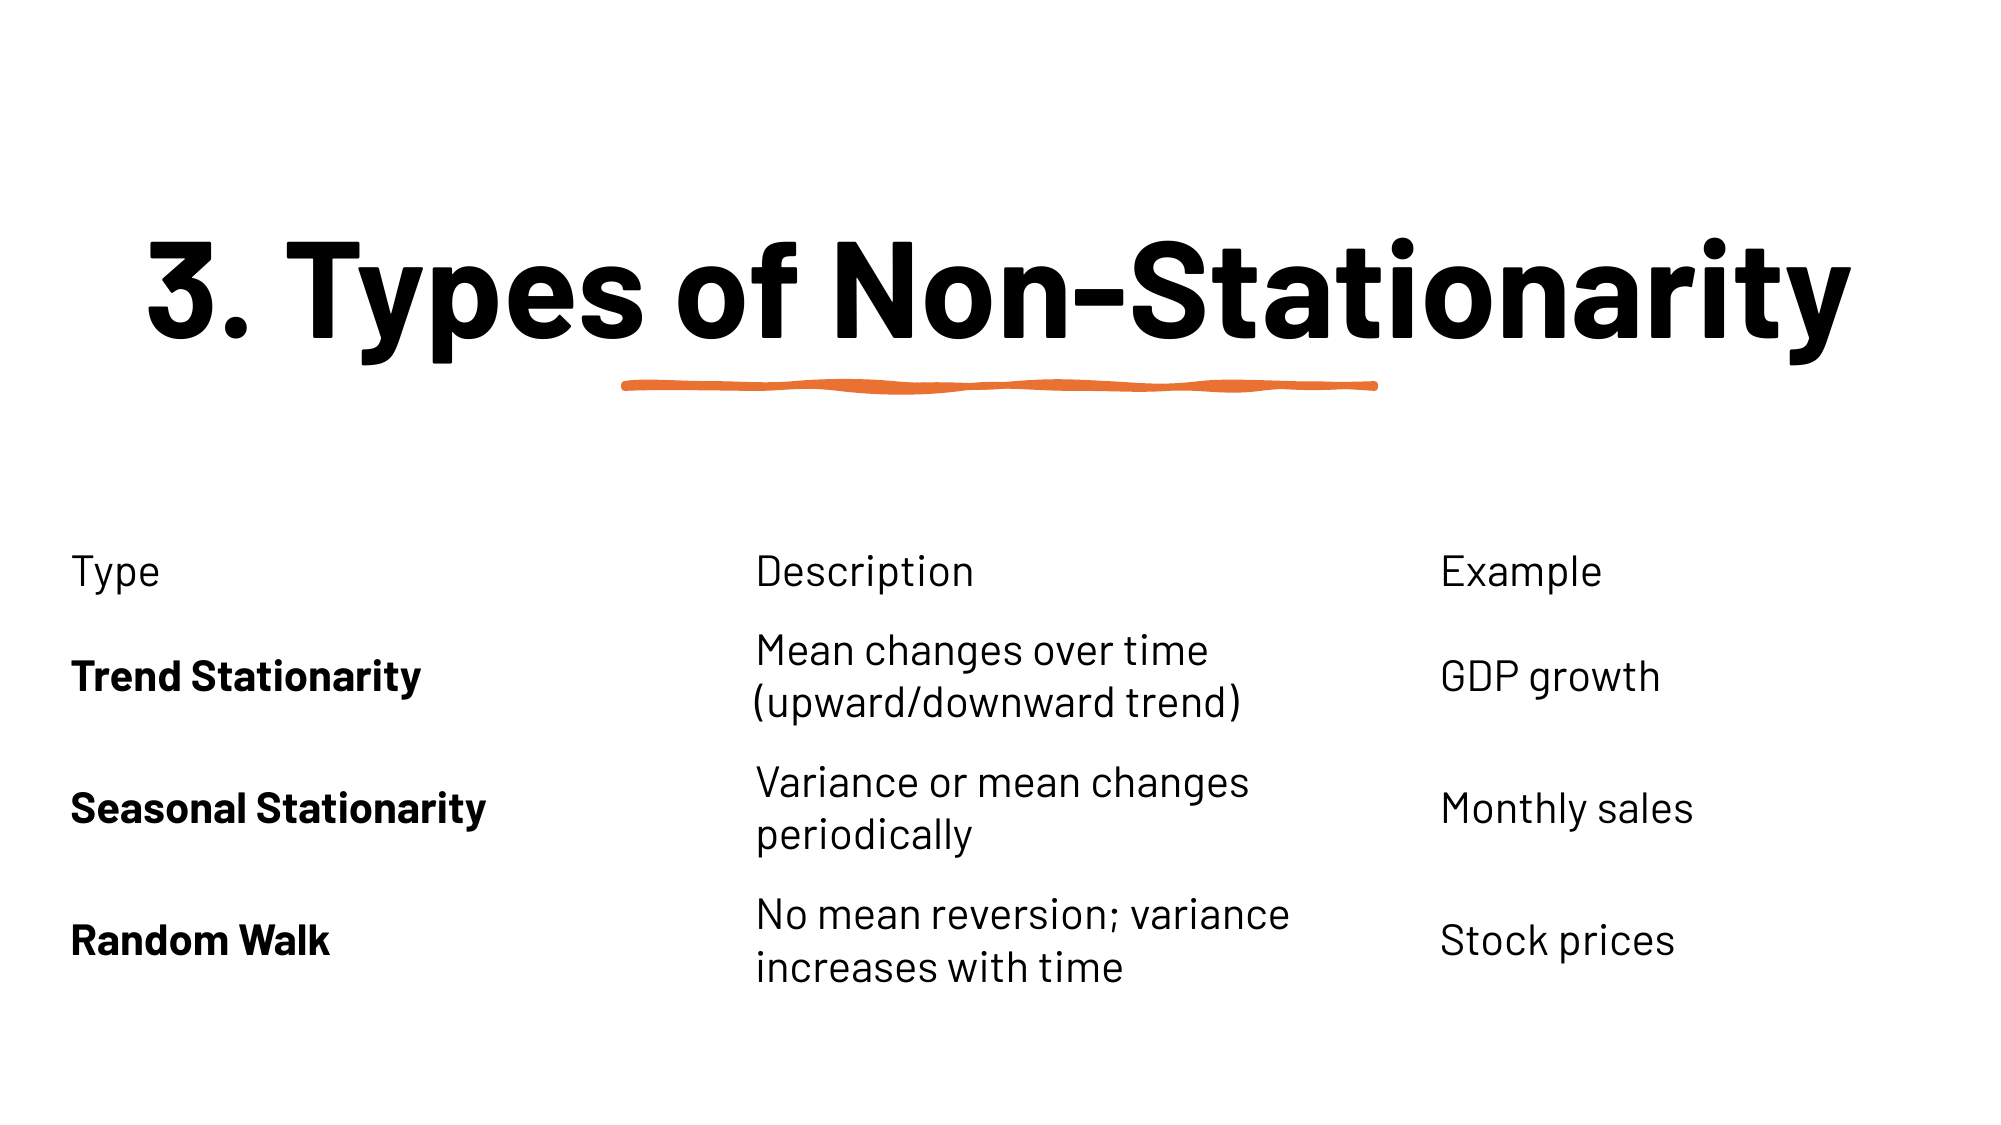

# 3. Types of Non-Stationarity

| Type | Description | Example |
| --- | --- | --- |
| Trend Stationarity | Mean changes over time (upward/downward trend) | GDP growth |
| Seasonal Stationarity | Variance or mean changes periodically | Monthly sales |
| Random Walk | No mean reversion; variance increases with time | Stock prices |